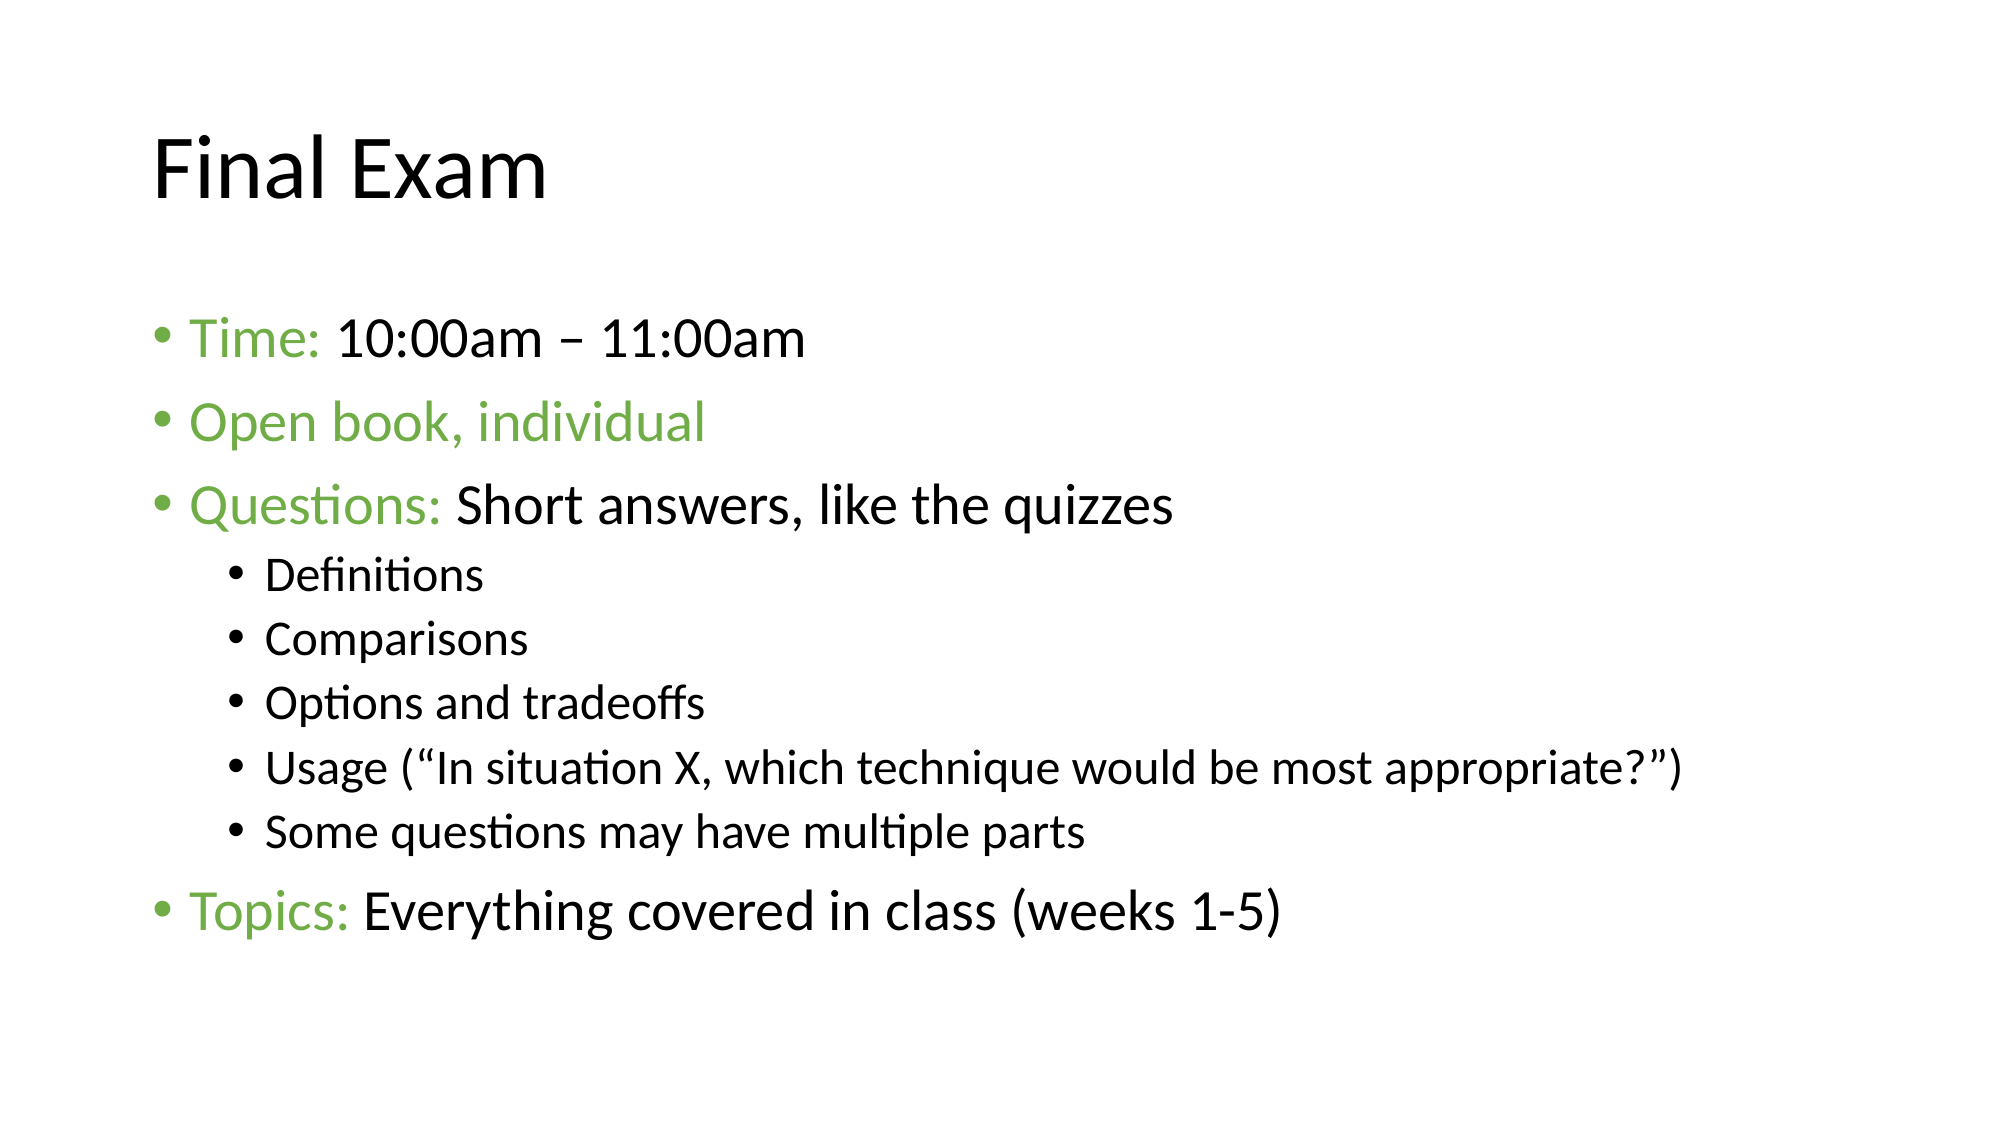

# Final Exam
Time: 10:00am – 11:00am
Open book, individual
Questions: Short answers, like the quizzes
Definitions
Comparisons
Options and tradeoffs
Usage (“In situation X, which technique would be most appropriate?”)
Some questions may have multiple parts
Topics: Everything covered in class (weeks 1-5)